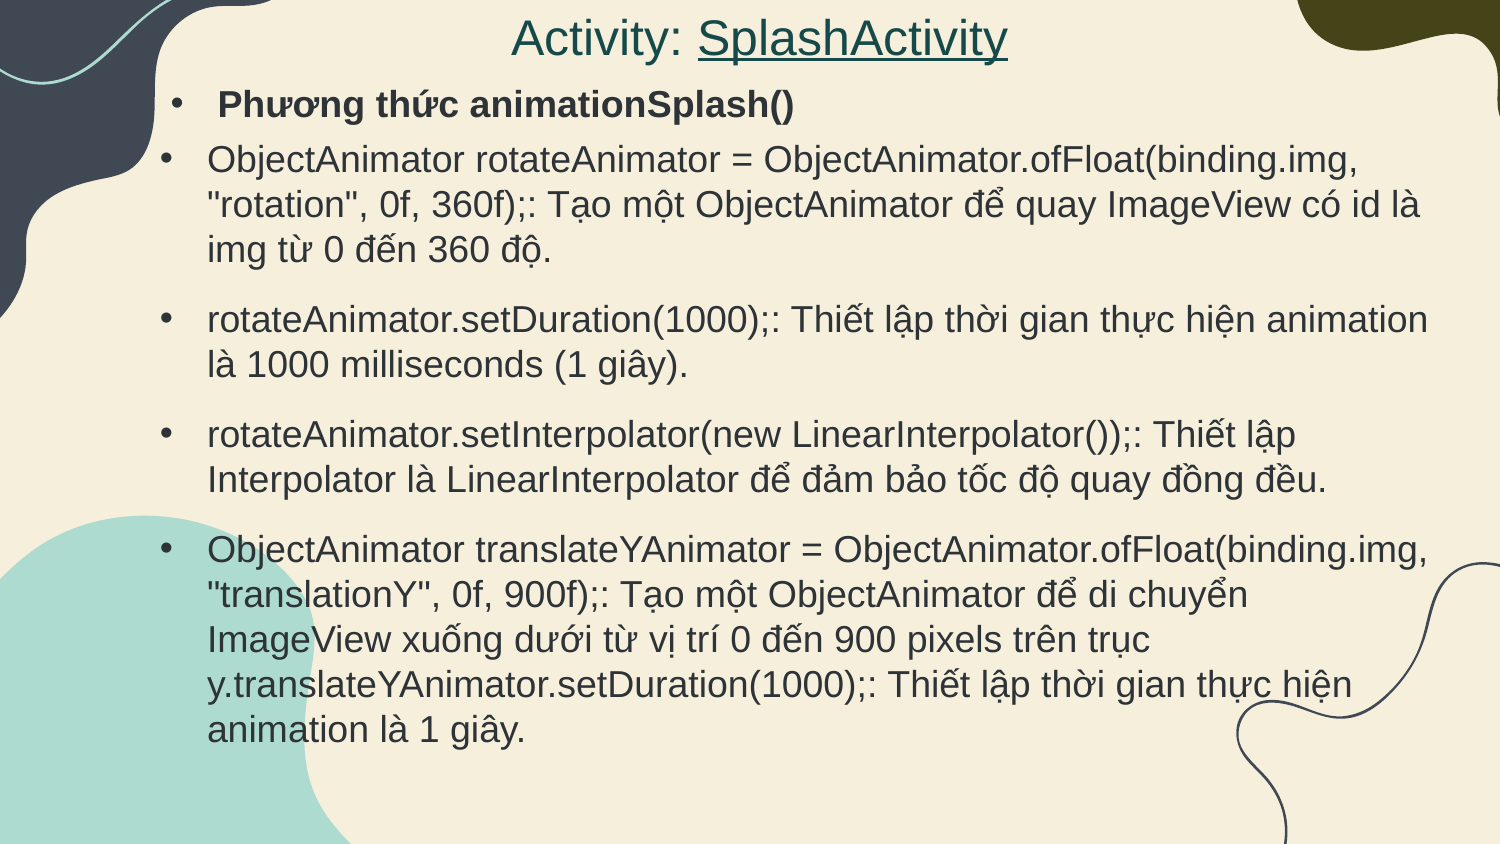

Activity: SplashActivity
Phương thức animationSplash()
ObjectAnimator rotateAnimator = ObjectAnimator.ofFloat(binding.img, "rotation", 0f, 360f);: Tạo một ObjectAnimator để quay ImageView có id là img từ 0 đến 360 độ.
rotateAnimator.setDuration(1000);: Thiết lập thời gian thực hiện animation là 1000 milliseconds (1 giây).
rotateAnimator.setInterpolator(new LinearInterpolator());: Thiết lập Interpolator là LinearInterpolator để đảm bảo tốc độ quay đồng đều.
ObjectAnimator translateYAnimator = ObjectAnimator.ofFloat(binding.img, "translationY", 0f, 900f);: Tạo một ObjectAnimator để di chuyển ImageView xuống dưới từ vị trí 0 đến 900 pixels trên trục y.translateYAnimator.setDuration(1000);: Thiết lập thời gian thực hiện animation là 1 giây.